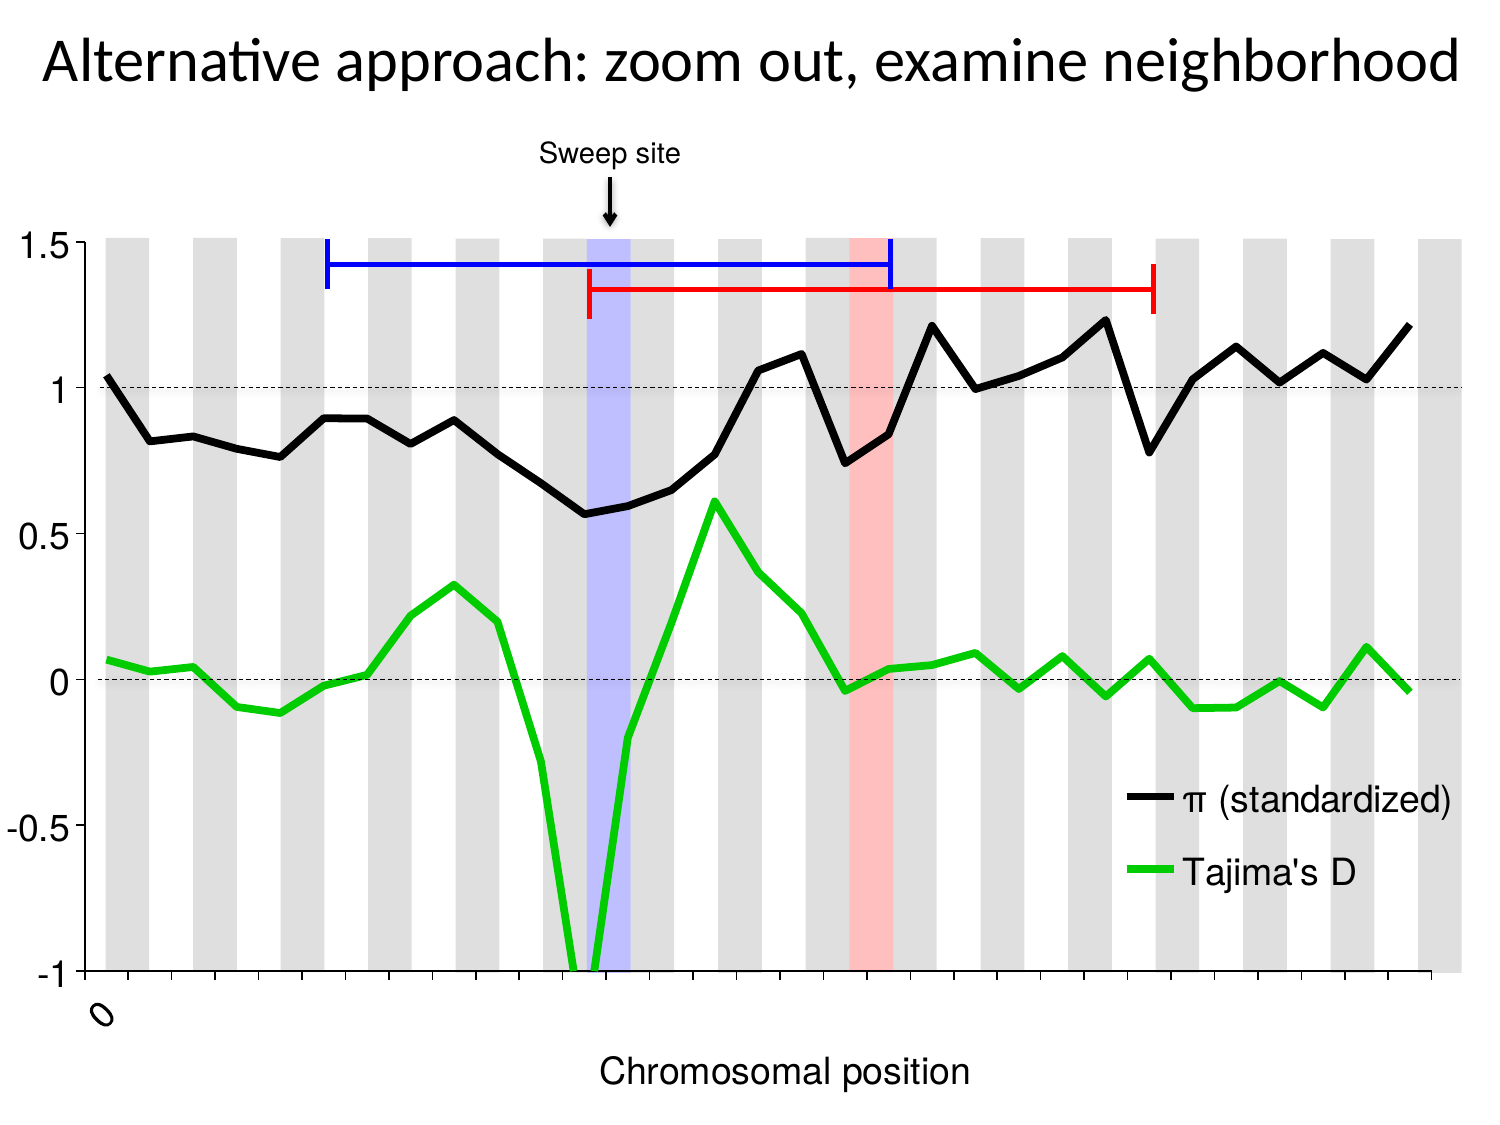

Alternative approach: zoom out, examine neighborhood
Sweep site

### Chart

| Category | π (standardized) | Tajima's D |
|---|---|---|
| 0.0 | 1.042074065743054 | 0.0675336210512674 |
| 10000.0 | 0.815663036296506 | 0.0262774271677416 |
| 20000.0 | 0.832632748209951 | 0.0423240027207349 |
| 30000.0 | 0.790113381529206 | -0.0945403242990389 |
| 40000.0 | 0.761974205534221 | -0.115500192583652 |
| 50000.0 | 0.894745836970291 | -0.0220475999471487 |
| 60000.0 | 0.893946819219329 | 0.0154104499227132 |
| 70000.0 | 0.806763636853337 | 0.217951333406726 |
| 80000.0 | 0.888818919540129 | 0.324268152487394 |
| 90000.0 | 0.772128780688454 | 0.197791011917471 |
| 100000.0 | 0.672262920877965 | -0.281685410139705 |
| 110000.0 | 0.565810538711707 | -1.23523572039098 |
| 120000.0 | 0.593793913838917 | -0.200154941962274 |
| 130000.0 | 0.648632310855059 | 0.192850661120976 |
| 140000.0 | 0.770834963973628 | 0.609911472288275 |
| 150000.0 | 1.058375706370072 | 0.367166720148705 |
| 160000.0 | 1.115285745699917 | 0.22671334699993 |
| 170000.0 | 0.740553176267277 | -0.039863567753963 |
| 180000.0 | 0.839832249142534 | 0.0353887708073265 |
| 190000.0 | 1.211796860177807 | 0.0488155206352962 |
| 200000.0 | 0.995028730460321 | 0.0905091116452585 |
| 210000.0 | 1.039971960254974 | -0.0330643229755415 |
| 220000.0 | 1.10324575906356 | 0.0795266031589414 |
| 230000.0 | 1.231778568688063 | -0.058801125258617 |
| 240000.0 | 0.777379781486974 | 0.0707048748361494 |
| 250000.0 | 1.028408809385313 | -0.0989255101648721 |
| 260000.0 | 1.140995217752573 | -0.0966853641401348 |
| 270000.0 | 1.017068397248245 | -0.00576426687977857 |
| 280000.0 | 1.118889443431551 | -0.0965293723827927 |
| 290000.0 | 1.02754994492517 | 0.111232057059312 |
| 300000.0 | 1.216584780019768 | -0.0443120863457039 |

Chromosomal position